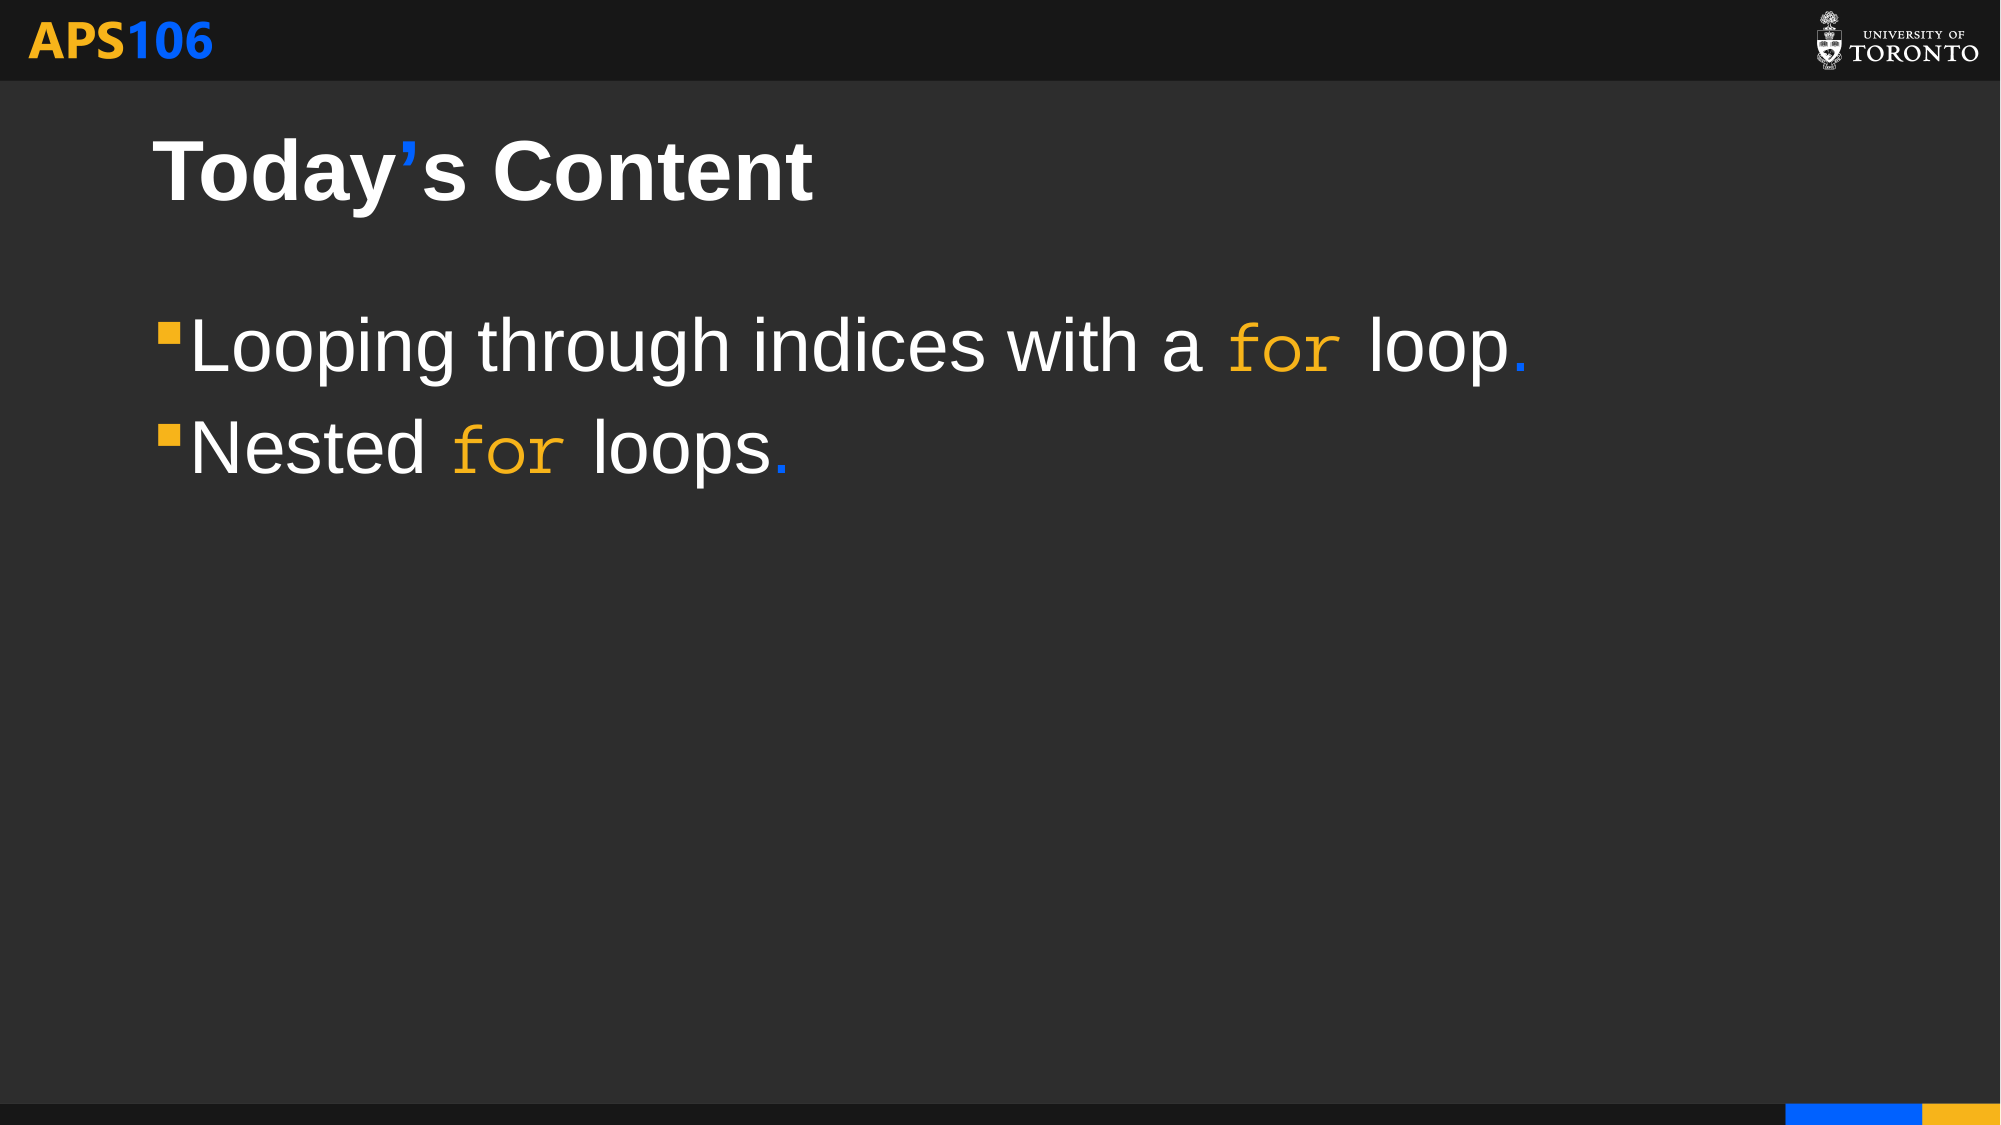

# Today’s Content
Looping through indices with a for loop.
Nested for loops.